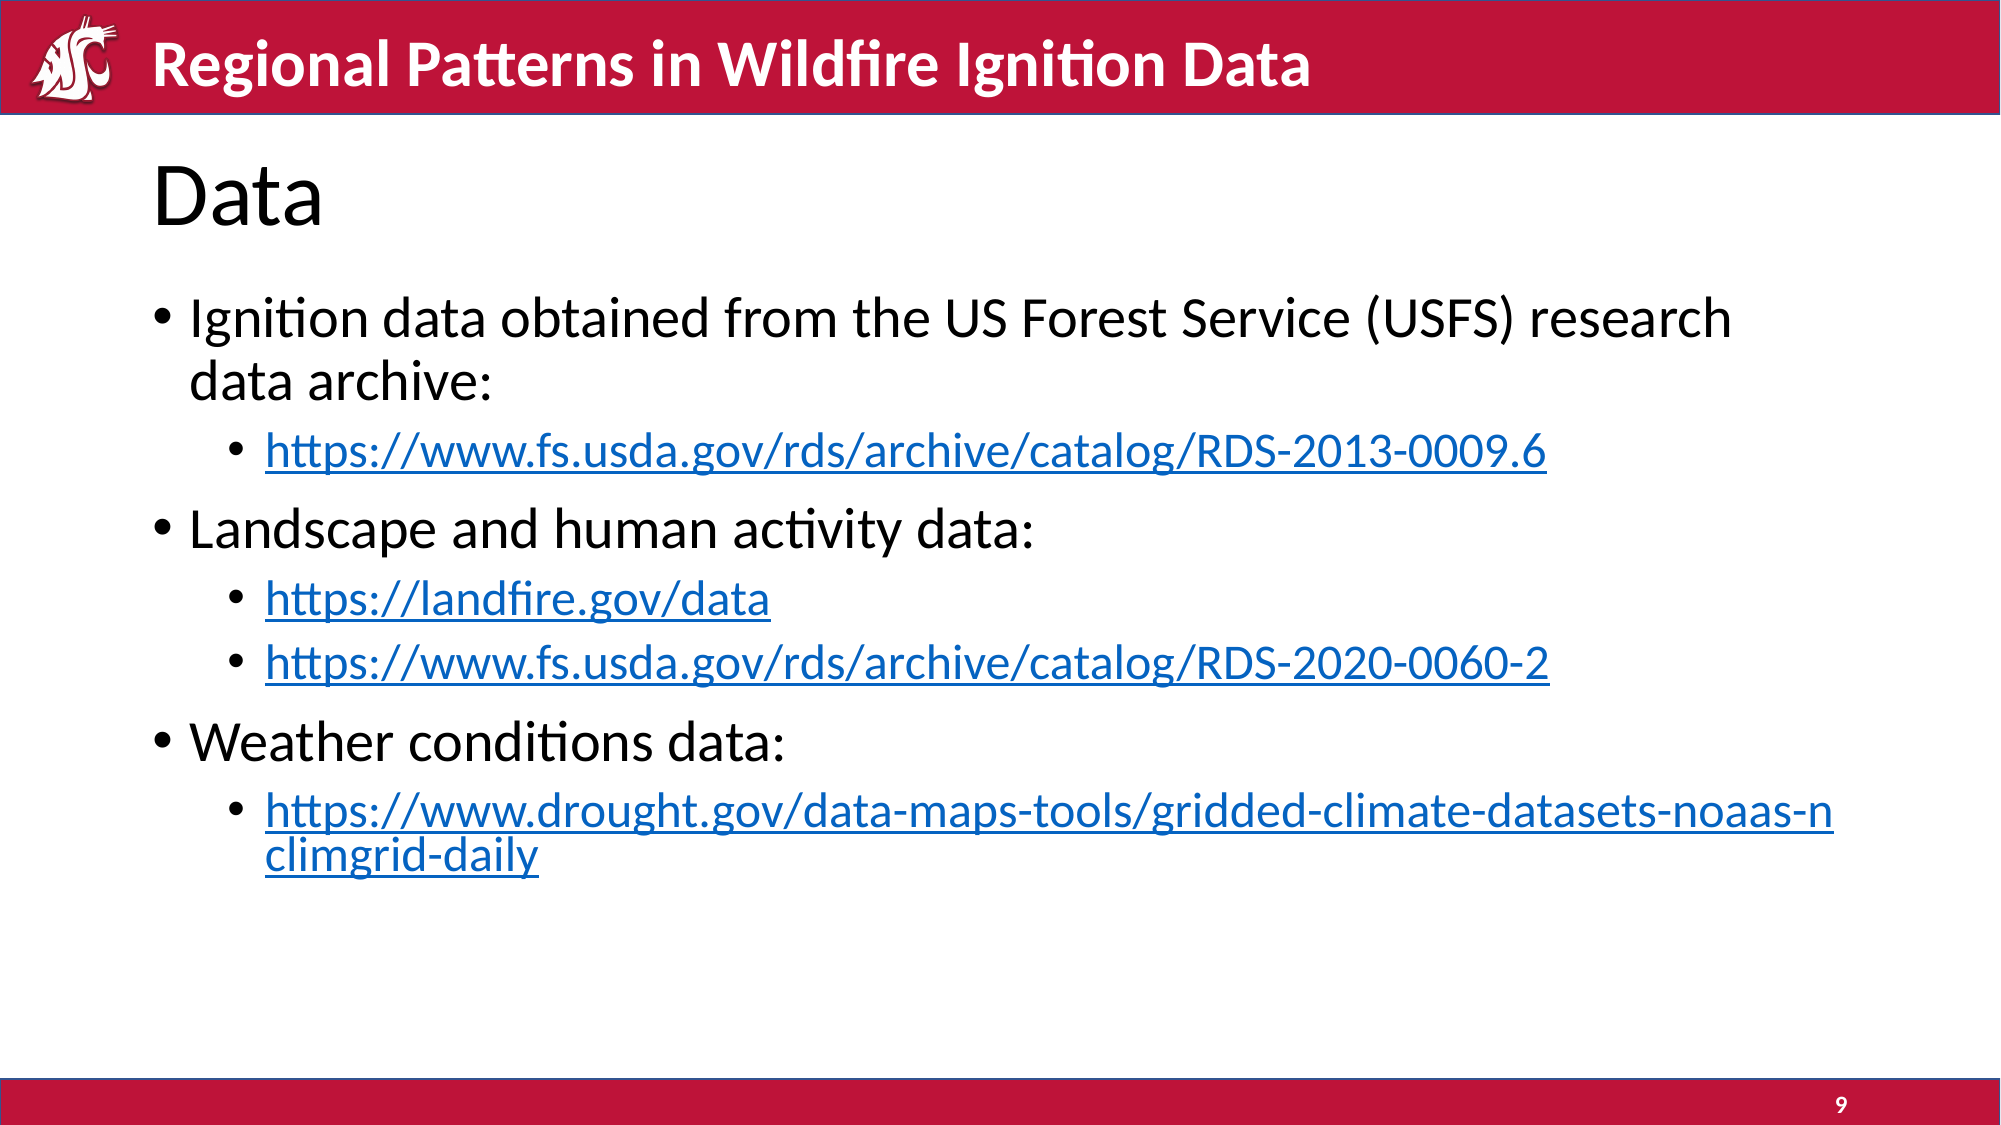

Regional Patterns in Wildfire Ignition Data
# Data
Ignition data obtained from the US Forest Service (USFS) research data archive:
https://www.fs.usda.gov/rds/archive/catalog/RDS-2013-0009.6
Landscape and human activity data:
https://landfire.gov/data
https://www.fs.usda.gov/rds/archive/catalog/RDS-2020-0060-2
Weather conditions data:
https://www.drought.gov/data-maps-tools/gridded-climate-datasets-noaas-nclimgrid-daily

9